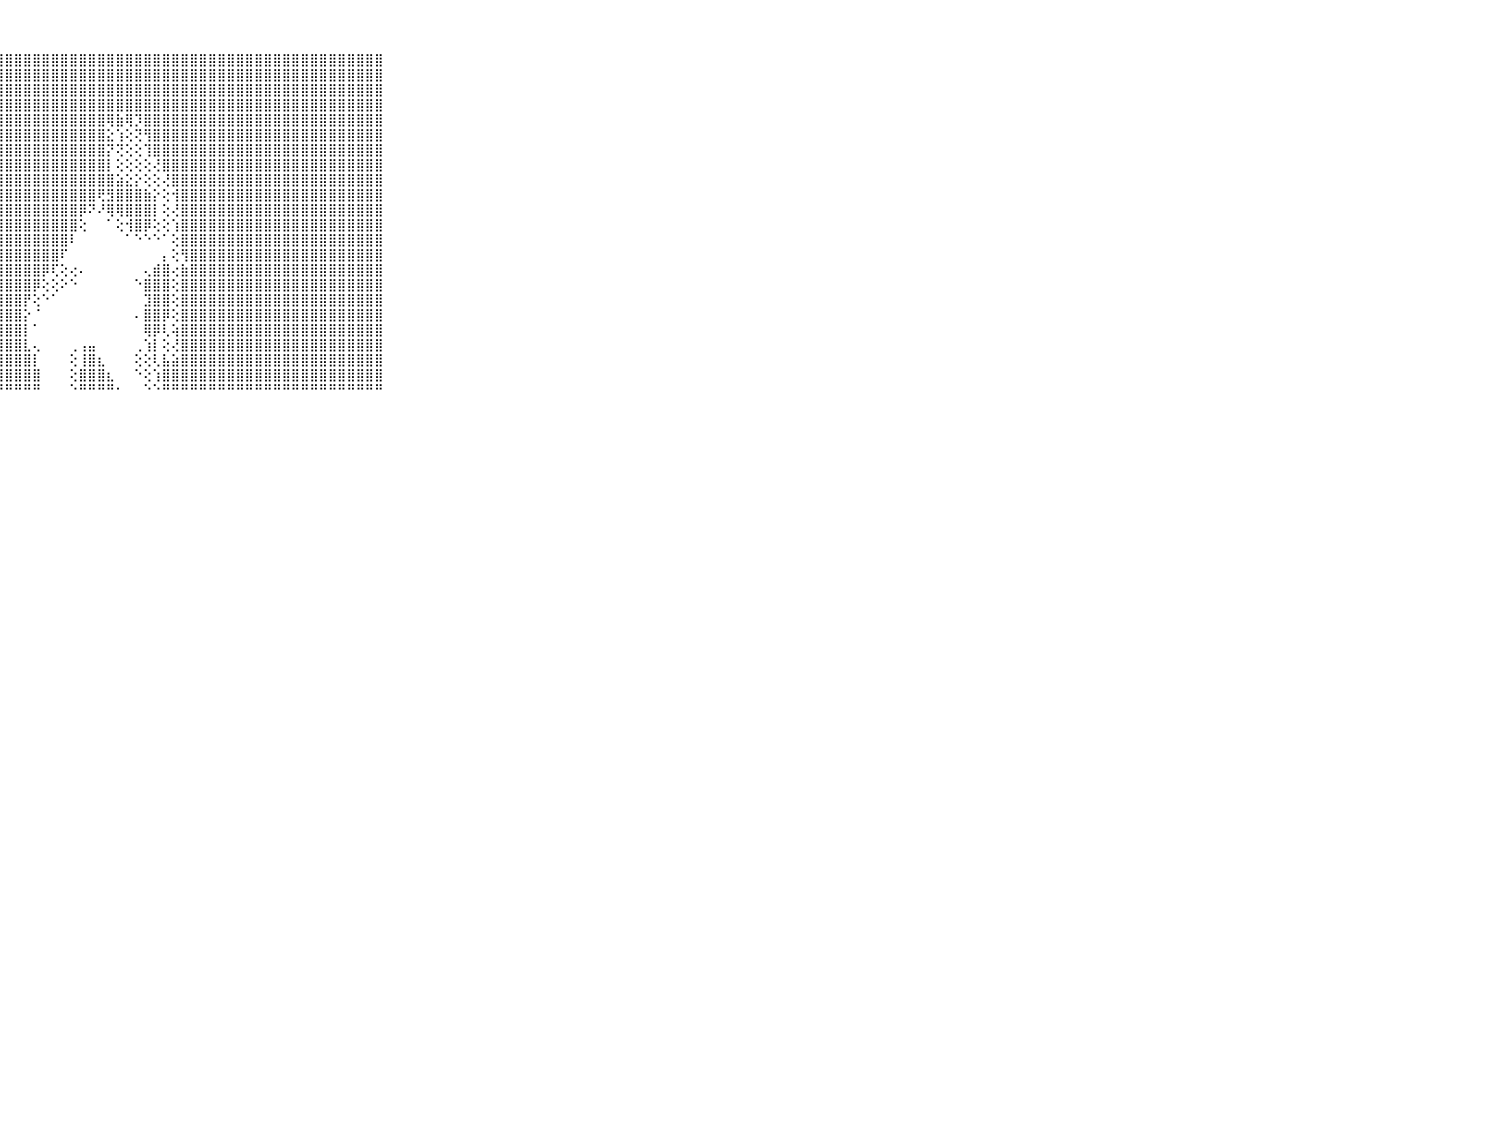

⠀⠀⠀⠀⠀⠀⠀⠀⠀⠀⠀⣿⣿⣿⣿⣿⣿⣿⣿⣿⣿⣿⣿⣿⣿⣿⣿⣿⣿⣿⣿⣿⣿⣿⣿⣿⣿⣿⣿⣿⣿⣿⣿⣿⣿⣿⣿⣿⣿⣿⣿⣿⣿⣿⣿⣿⣿⣿⣿⣿⣿⣿⣿⣿⣿⣿⣿⣿⣿⠀⠀⠀⠀⠀⠀⠀⠀⠀⠀⠀⠀
⠀⠀⠀⠀⠀⠀⠀⠀⠀⠀⠀⣿⣿⣿⣿⣿⣿⣿⣿⣿⣿⣿⣿⣿⣿⣿⣿⣿⣿⣿⣿⣿⣿⣿⣿⣿⣿⣿⣿⣿⣿⣿⣿⣿⣿⣿⣿⣿⣿⣿⣿⣿⣿⣿⣿⣿⣿⣿⣿⣿⣿⣿⣿⣿⣿⣿⣿⣿⣿⠀⠀⠀⠀⠀⠀⠀⠀⠀⠀⠀⠀
⠀⠀⠀⠀⠀⠀⠀⠀⠀⠀⠀⣿⣿⣿⣿⣿⣿⣿⣿⣿⣿⣿⣿⣿⣿⣿⣿⣿⣿⣿⣿⣿⣿⣿⣿⣿⣿⣿⣿⣿⣿⣿⣿⣿⣿⣿⣿⣿⣿⣿⣿⣿⣿⣿⣿⣿⣿⣿⣿⣿⣿⣿⣿⣿⣿⣿⣿⣿⣿⠀⠀⠀⠀⠀⠀⠀⠀⠀⠀⠀⠀
⠀⠀⠀⠀⠀⠀⠀⠀⠀⠀⠀⣿⣿⣿⣿⣿⣿⣿⣿⣿⣿⣿⣿⣿⣿⣿⣿⣿⣿⣿⣿⣿⣿⣿⣿⣿⣿⣿⣿⣿⣿⣿⣿⣿⣿⣿⣿⣿⣿⣿⣿⣿⣿⣿⣿⣿⣿⣿⣿⣿⣿⣿⣿⣿⣿⣿⣿⣿⣿⠀⠀⠀⠀⠀⠀⠀⠀⠀⠀⠀⠀
⠀⠀⠀⠀⠀⠀⠀⠀⠀⠀⠀⣿⣿⣿⣿⣿⣿⣿⣿⣿⣿⣿⣿⣿⣿⣿⣿⣿⣿⣿⣿⣿⣿⣿⣿⣿⣿⣿⣿⢿⣷⢿⡹⣿⣿⣿⣿⣿⣿⣿⣿⣿⣿⣿⣿⣿⣿⣿⣿⣿⣿⣿⣿⣿⣿⣿⣿⣿⣿⠀⠀⠀⠀⠀⠀⠀⠀⠀⠀⠀⠀
⠀⠀⠀⠀⠀⠀⠀⠀⠀⠀⠀⣿⣿⣿⣿⣿⣿⣿⣿⣿⣿⣿⣿⣿⣿⣿⣿⣿⣿⣿⣿⣿⣿⣿⣿⣿⣿⣿⣿⣕⢱⢕⢝⢻⣿⣿⣿⣿⣿⣿⣿⣿⣿⣿⣿⣿⣿⣿⣿⣿⣿⣿⣿⣿⣿⣿⣿⣿⣿⠀⠀⠀⠀⠀⠀⠀⠀⠀⠀⠀⠀
⠀⠀⠀⠀⠀⠀⠀⠀⠀⠀⠀⣿⣿⣿⣿⣿⣿⣿⣿⣿⣿⣿⣿⣿⣿⣿⣿⣿⣿⣿⣿⣿⣿⣿⣿⣿⣿⣿⣿⡝⢝⢕⢕⢹⣿⣿⣿⣿⣿⣿⣿⣿⣿⣿⣿⣿⣿⣿⣿⣿⣿⣿⣿⣿⣿⣿⣿⣿⣿⠀⠀⠀⠀⠀⠀⠀⠀⠀⠀⠀⠀
⠀⠀⠀⠀⠀⠀⠀⠀⠀⠀⠀⣿⣿⣿⣿⣿⣿⣿⣿⣿⣿⣿⣿⣿⣿⣿⣿⣿⣿⣿⣿⣿⣿⣿⣿⣿⣿⣿⣿⡇⢕⢕⢕⢕⢜⣿⣿⣿⣿⣿⣿⣿⣿⣿⣿⣿⣿⣿⣿⣿⣿⣿⣿⣿⣿⣿⣿⣿⣿⠀⠀⠀⠀⠀⠀⠀⠀⠀⠀⠀⠀
⠀⠀⠀⠀⠀⠀⠀⠀⠀⠀⠀⣿⣿⣿⣿⣿⣿⣿⣿⣿⣿⣿⣿⣿⣿⣿⣿⣿⣿⣿⣿⣿⣿⣿⣿⣿⣿⣿⣿⣿⣵⣕⡕⢕⢕⢜⣿⣿⣿⣿⣿⣿⣿⣿⣿⣿⣿⣿⣿⣿⣿⣿⣿⣿⣿⣿⣿⣿⣿⠀⠀⠀⠀⠀⠀⠀⠀⠀⠀⠀⠀
⠀⠀⠀⠀⠀⠀⠀⠀⠀⠀⠀⣿⣿⣿⣿⣿⣿⣿⣿⣿⣿⣿⣿⣿⣿⣿⣿⣿⣿⣿⣿⣿⣿⣿⣿⣿⣿⣿⢟⣻⣿⣿⣿⣷⡕⢕⢺⣿⣿⣿⣿⣿⣿⣿⣿⣿⣿⣿⣿⣿⣿⣿⣿⣿⣿⣿⣿⣿⣿⠀⠀⠀⠀⠀⠀⠀⠀⠀⠀⠀⠀
⠀⠀⠀⠀⠀⠀⠀⠀⠀⠀⠀⣿⣿⣿⣿⣿⣿⣿⣿⣿⣿⣿⣿⣿⣿⣿⣿⣿⣿⣿⣿⣿⣿⣿⣿⣿⡿⠝⠜⢿⢿⣿⣿⣿⡇⢕⢜⣿⣿⣿⣿⣿⣿⣿⣿⣿⣿⣿⣿⣿⣿⣿⣿⣿⣿⣿⣿⣿⣿⠀⠀⠀⠀⠀⠀⠀⠀⠀⠀⠀⠀
⠀⠀⠀⠀⠀⠀⠀⠀⠀⠀⠀⣿⣿⣿⣿⣿⣿⣿⣿⣿⣿⣿⣿⣿⣿⣿⣿⣿⣿⣿⣿⣿⣿⣿⣿⣿⢕⠀⠀⠁⢕⢺⣿⡿⢕⢕⢱⣿⣿⣿⣿⣿⣿⣿⣿⣿⣿⣿⣿⣿⣿⣿⣿⣿⣿⣿⣿⣿⣿⠀⠀⠀⠀⠀⠀⠀⠀⠀⠀⠀⠀
⠀⠀⠀⠀⠀⠀⠀⠀⠀⠀⠀⣿⣿⣿⣿⣿⣿⣿⣿⣿⣿⣿⣿⣿⣿⣿⣿⣿⣿⣿⣿⣿⣿⣿⣿⠇⠀⠀⠀⠀⠀⠁⠑⠑⠑⠁⢕⣿⣿⣿⣿⣿⣿⣿⣿⣿⣿⣿⣿⣿⣿⣿⣿⣿⣿⣿⣿⣿⣿⠀⠀⠀⠀⠀⠀⠀⠀⠀⠀⠀⠀
⠀⠀⠀⠀⠀⠀⠀⠀⠀⠀⠀⣿⣿⣿⣿⣿⣿⣿⣿⣿⣿⣿⣿⣿⣿⣿⣿⣿⣿⣿⣿⣿⣿⣿⠏⠀⠀⠀⠀⠀⠀⠀⠀⠀⠀⡄⢕⢻⣿⣿⣿⣿⣿⣿⣿⣿⣿⣿⣿⣿⣿⣿⣿⣿⣿⣿⣿⣿⣿⠀⠀⠀⠀⠀⠀⠀⠀⠀⠀⠀⠀
⠀⠀⠀⠀⠀⠀⠀⠀⠀⠀⠀⣿⣿⣿⣿⣿⣿⣿⣿⣿⣿⣿⣿⣿⣿⣿⣿⣿⣿⣿⣿⣿⡿⢏⢕⢔⠄⠀⠀⠀⠀⠀⠀⢄⣾⣿⢔⣷⣿⣿⣿⣿⣿⣿⣿⣿⣿⣿⣿⣿⣿⣿⣿⣿⣿⣿⣿⣿⣿⠀⠀⠀⠀⠀⠀⠀⠀⠀⠀⠀⠀
⠀⠀⠀⠀⠀⠀⠀⠀⠀⠀⠀⣿⣿⣿⣿⣿⣿⣿⣿⣿⣿⣿⣿⣿⣿⣿⣿⣿⣿⣿⣿⡿⢕⢕⠕⠑⠀⠀⠀⠀⠀⠀⠑⣿⣿⣿⢕⣿⣿⣿⣿⣿⣿⣿⣿⣿⣿⣿⣿⣿⣿⣿⣿⣿⣿⣿⣿⣿⣿⠀⠀⠀⠀⠀⠀⠀⠀⠀⠀⠀⠀
⠀⠀⠀⠀⠀⠀⠀⠀⠀⠀⠀⣿⣿⣿⣿⣿⣿⣿⣿⣿⣿⣿⣿⣿⣿⣿⣿⣿⣿⣿⡟⢕⠑⠁⠀⠀⠀⠀⠀⠀⠀⠀⠀⣹⣿⣿⢕⣿⣿⣿⣿⣿⣿⣿⣿⣿⣿⣿⣿⣿⣿⣿⣿⣿⣿⣿⣿⣿⣿⠀⠀⠀⠀⠀⠀⠀⠀⠀⠀⠀⠀
⠀⠀⠀⠀⠀⠀⠀⠀⠀⠀⠀⣿⣿⣿⣿⣿⣿⣿⣿⣿⣿⣿⣿⣿⣿⣿⣿⣿⣿⣿⡕⠈⠀⠀⠀⠀⠀⠀⠀⠀⠀⠀⠄⣿⣿⡿⢕⣿⣿⣿⣿⣿⣿⣿⣿⣿⣿⣿⣿⣿⣿⣿⣿⣿⣿⣿⣿⣿⣿⠀⠀⠀⠀⠀⠀⠀⠀⠀⠀⠀⠀
⠀⠀⠀⠀⠀⠀⠀⠀⠀⠀⠀⣿⣿⣿⣿⣿⣿⣿⣿⣿⣿⣿⣿⣿⣿⣿⣿⣿⣿⣿⡇⠁⠀⠀⠀⠀⠀⠀⠀⠀⠀⠀⠀⢿⡿⢇⢵⣿⣿⣿⣿⣿⣿⣿⣿⣿⣿⣿⣿⣿⣿⣿⣿⣿⣿⣿⣿⣿⣿⠀⠀⠀⠀⠀⠀⠀⠀⠀⠀⠀⠀
⠀⠀⠀⠀⠀⠀⠀⠀⠀⠀⠀⣿⣿⣿⣿⣿⣿⣿⣿⣿⣿⣿⣿⣿⣿⣿⣿⣿⣿⣿⣇⢄⠀⠀⠀⢀⢠⣤⠀⠀⠀⠀⢀⢱⡇⢕⢜⣿⣿⣿⣿⣿⣿⣿⣿⣿⣿⣿⣿⣿⣿⣿⣿⣿⣿⣿⣿⣿⣿⠀⠀⠀⠀⠀⠀⠀⠀⠀⠀⠀⠀
⠀⠀⠀⠀⠀⠀⠀⠀⠀⠀⠀⣿⣿⣿⣿⣿⣿⣿⣿⣿⣿⣿⣿⣿⣿⣿⣿⣿⣿⣿⣿⡇⠀⠀⠀⢕⢸⣿⣆⠀⠀⠀⢕⢕⢇⣧⣵⣿⣿⣿⣿⣿⣿⣿⣿⣿⣿⣿⣿⣿⣿⣿⣿⣿⣿⣿⣿⣿⣿⠀⠀⠀⠀⠀⠀⠀⠀⠀⠀⠀⠀
⠀⠀⠀⠀⠀⠀⠀⠀⠀⠀⠀⣿⣿⣿⣿⣿⣿⣿⣿⣿⣿⣿⣿⣿⣿⣿⣿⣿⣿⣿⣿⣿⠀⠀⠀⢕⣿⣿⣿⣆⠀⠀⠑⢕⢱⣿⣿⣿⣿⣿⣿⣿⣿⣿⣿⣿⣿⣿⣿⣿⣿⣿⣿⣿⣿⣿⣿⣿⣿⠀⠀⠀⠀⠀⠀⠀⠀⠀⠀⠀⠀
⠀⠀⠀⠀⠀⠀⠀⠀⠀⠀⠀⠛⠛⠛⠛⠛⠛⠛⠛⠛⠛⠛⠛⠛⠛⠛⠛⠛⠛⠛⠛⠛⠀⠀⠀⠑⠛⠛⠛⠛⠂⠀⠀⠑⠑⠛⠛⠛⠛⠛⠛⠛⠛⠛⠛⠛⠛⠛⠛⠛⠛⠛⠛⠛⠛⠛⠛⠛⠛⠀⠀⠀⠀⠀⠀⠀⠀⠀⠀⠀⠀